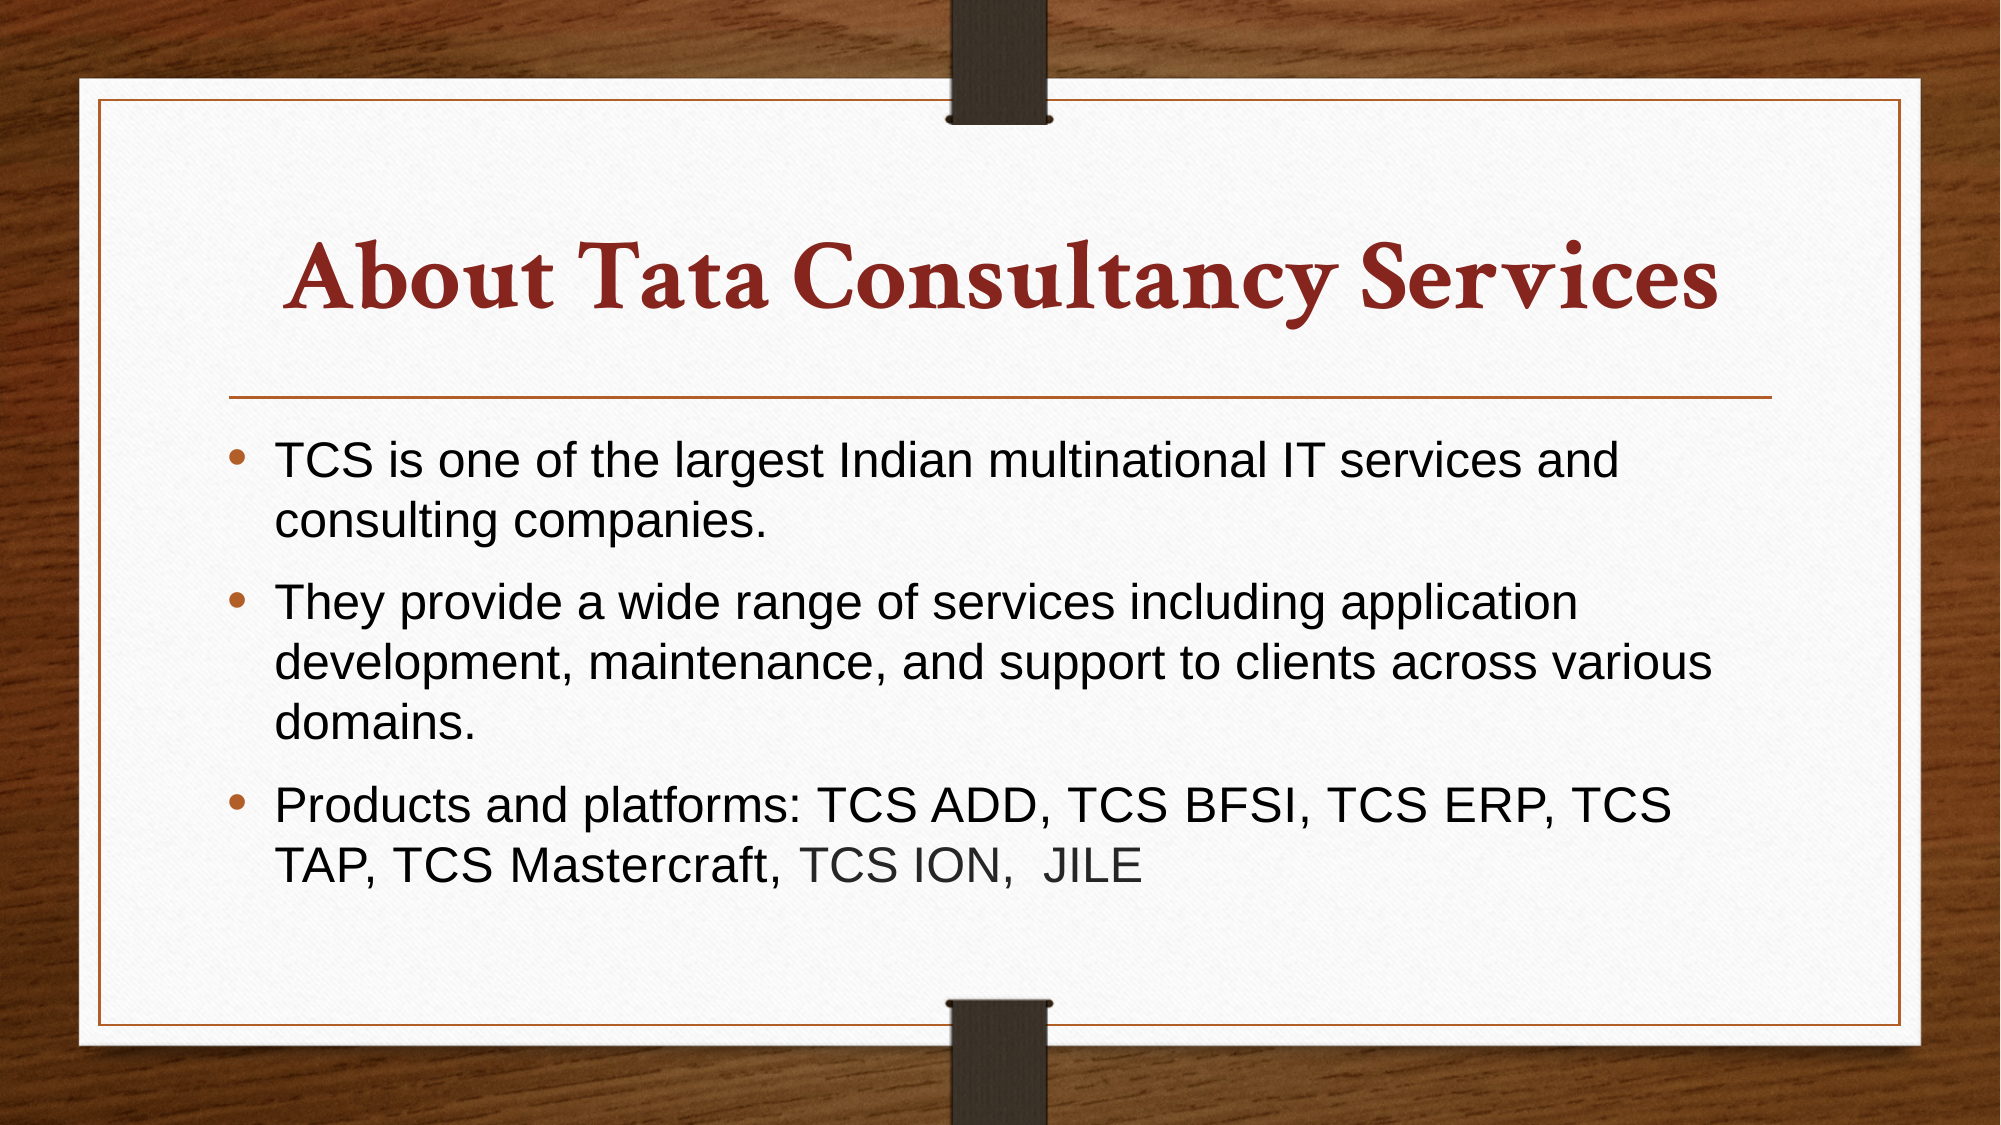

# About Tata Consultancy Services
TCS is one of the largest Indian multinational IT services and consulting companies.
They provide a wide range of services including application development, maintenance, and support to clients across various domains.
Products and platforms: TCS ADD, TCS BFSI, TCS ERP, TCS TAP, TCS Mastercraft, TCS ION,  JILE